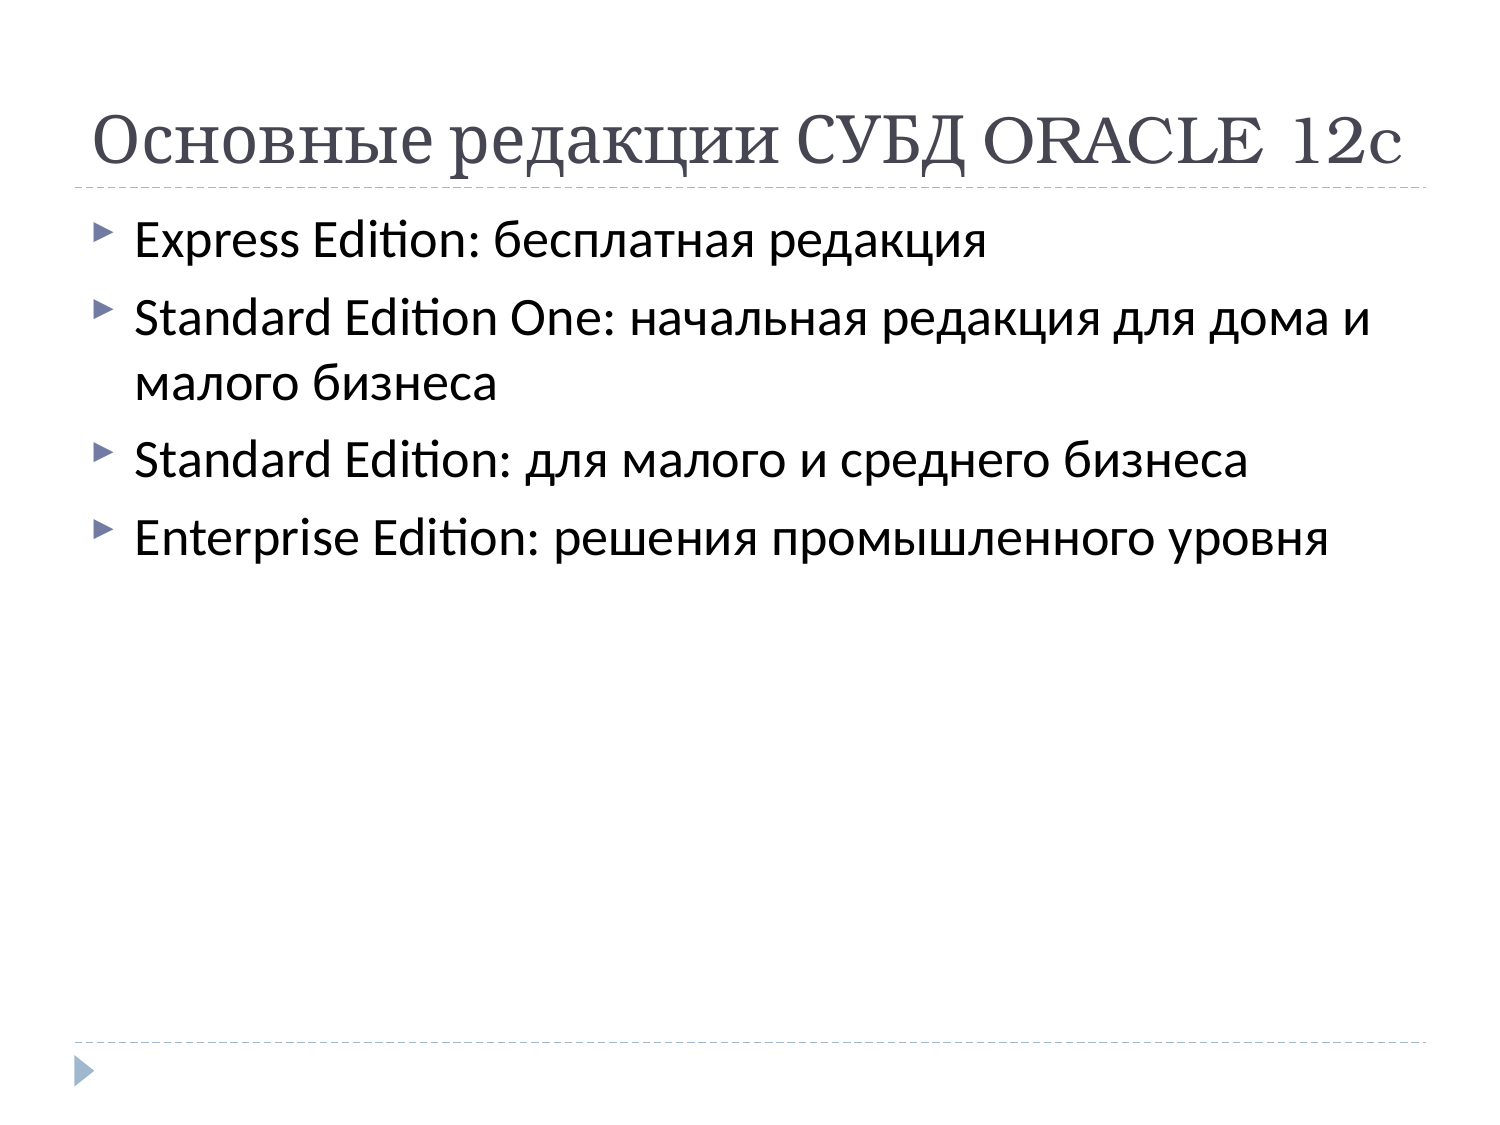

# Основные редакции СУБД ORACLE 12c
Express Edition: бесплатная редакция
Standard Edition One: начальная редакция для дома и малого бизнеса
Standard Edition: для малого и среднего бизнеса
Enterprise Edition: решения промышленного уровня